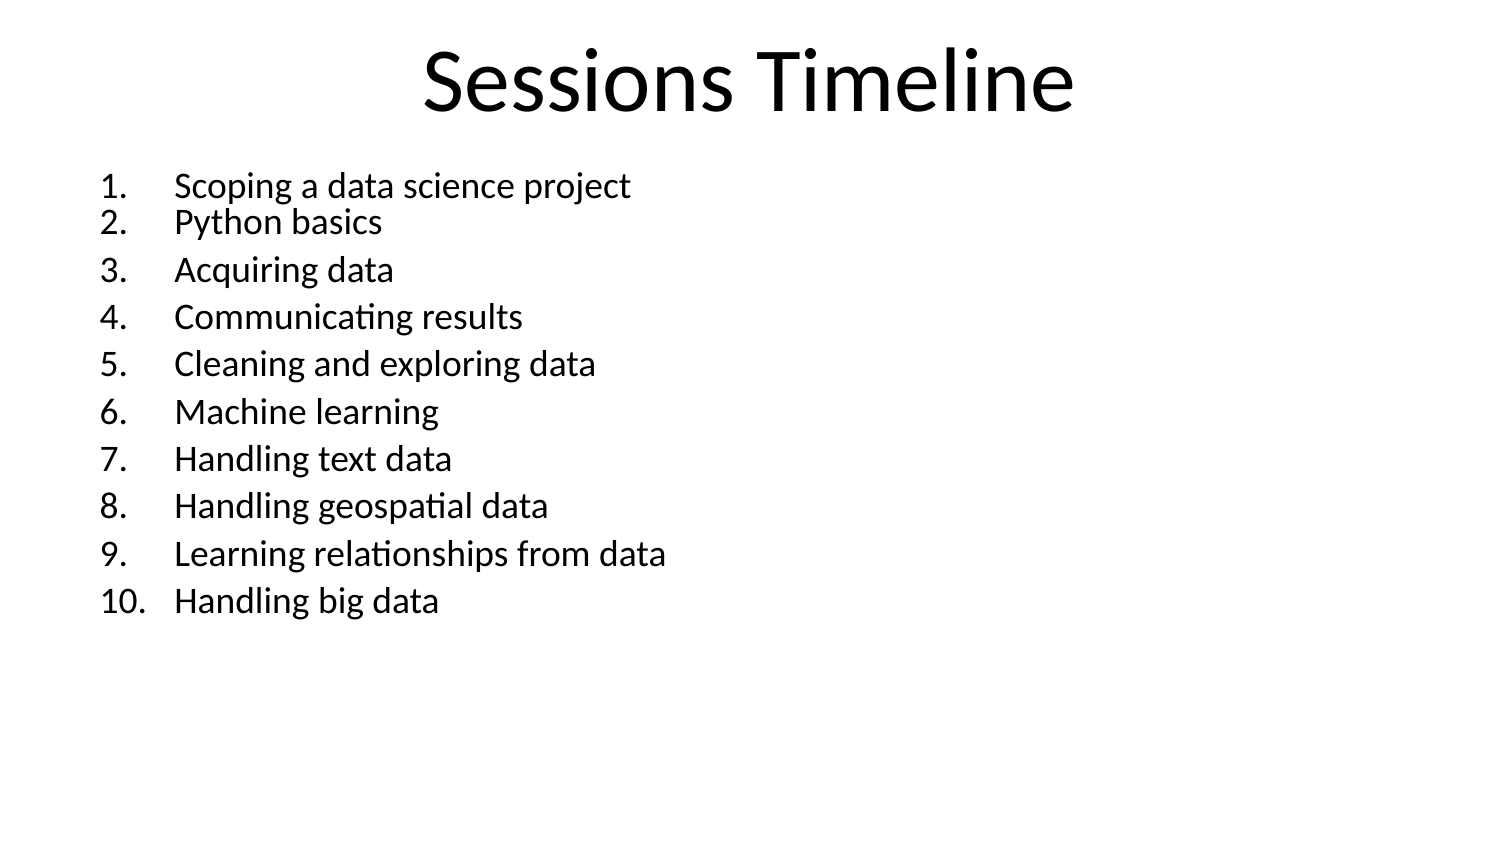

# Sessions Timeline
Scoping a data science project
Python basics
Acquiring data
Communicating results
Cleaning and exploring data
Machine learning
Handling text data
Handling geospatial data
Learning relationships from data
Handling big data